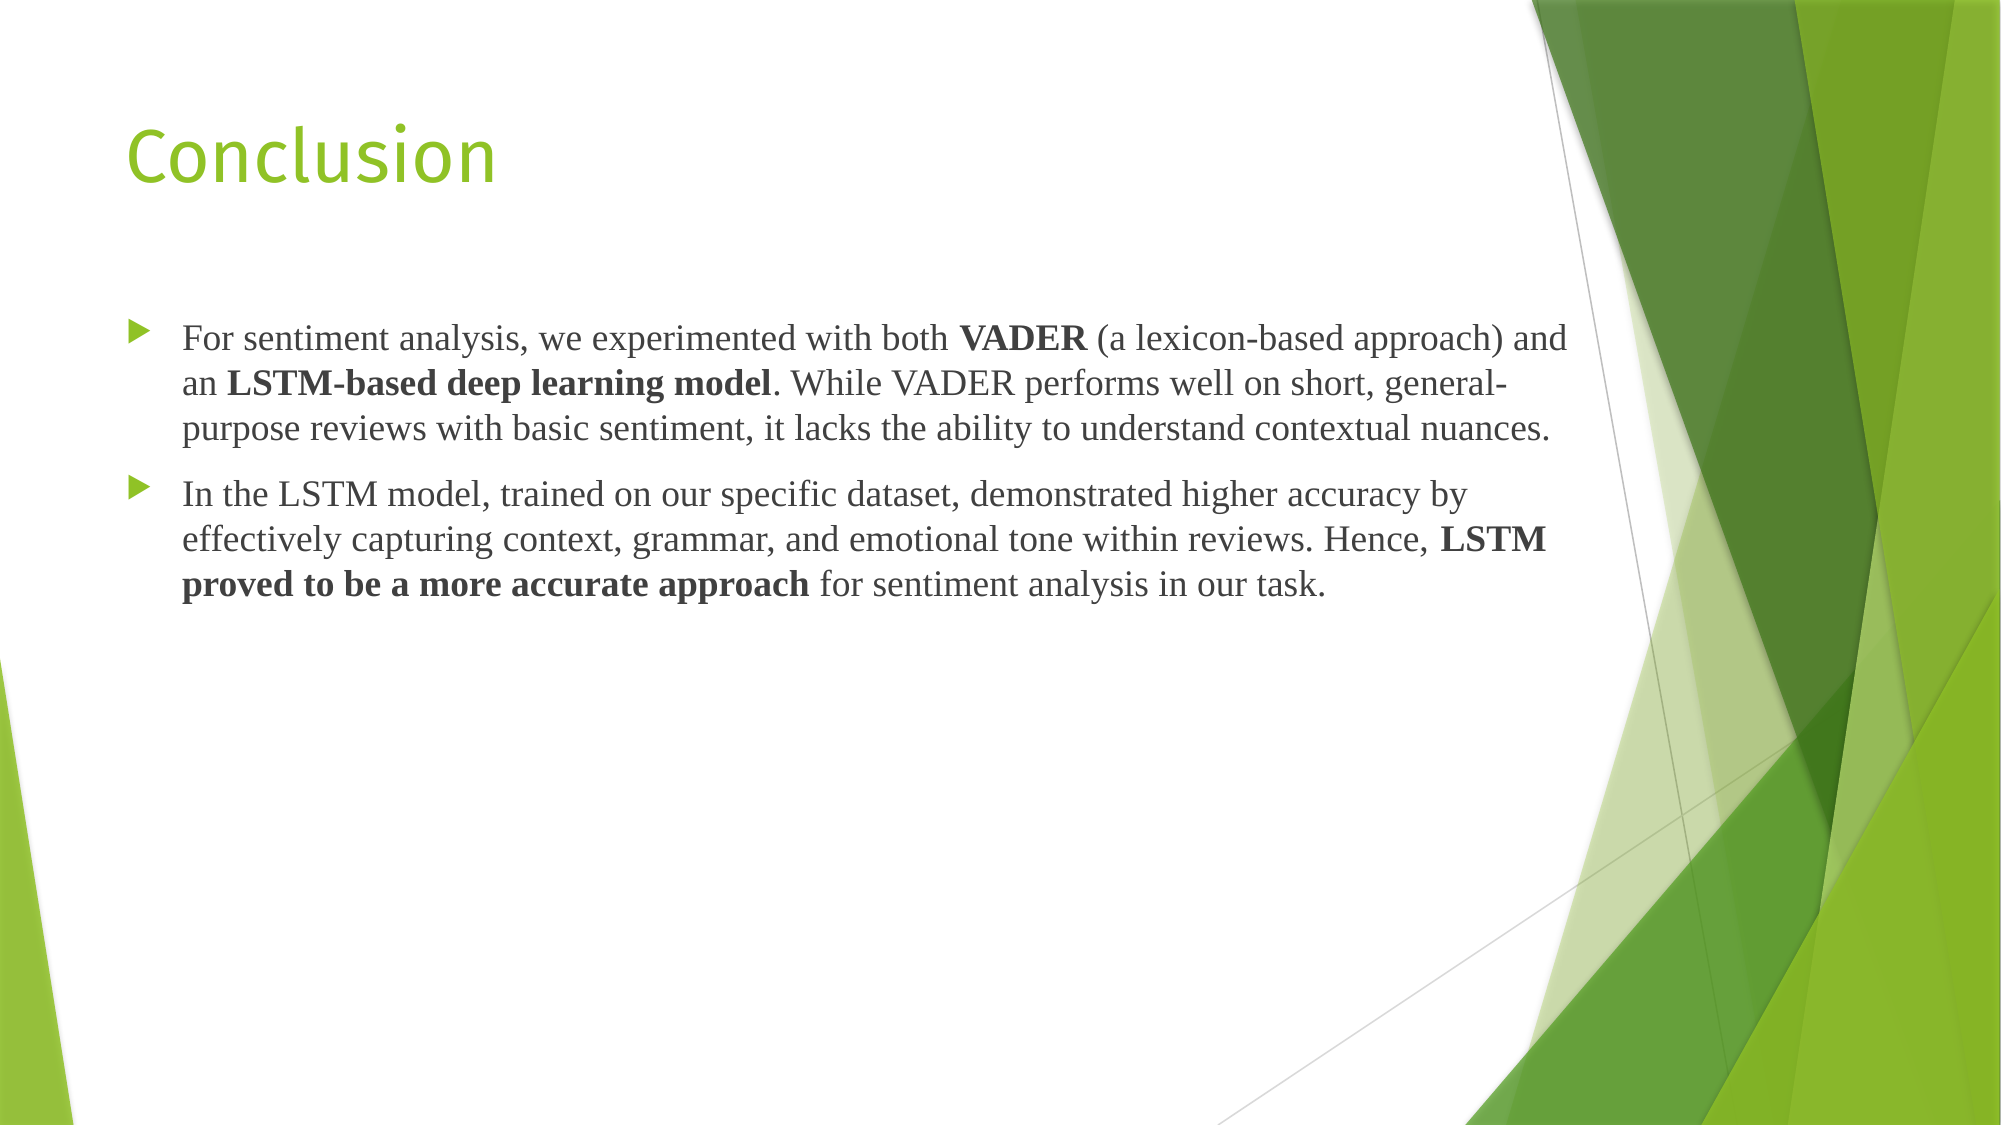

Conclusion
For sentiment analysis, we experimented with both VADER (a lexicon-based approach) and an LSTM-based deep learning model. While VADER performs well on short, general-purpose reviews with basic sentiment, it lacks the ability to understand contextual nuances.
In the LSTM model, trained on our specific dataset, demonstrated higher accuracy by effectively capturing context, grammar, and emotional tone within reviews. Hence, LSTM proved to be a more accurate approach for sentiment analysis in our task.